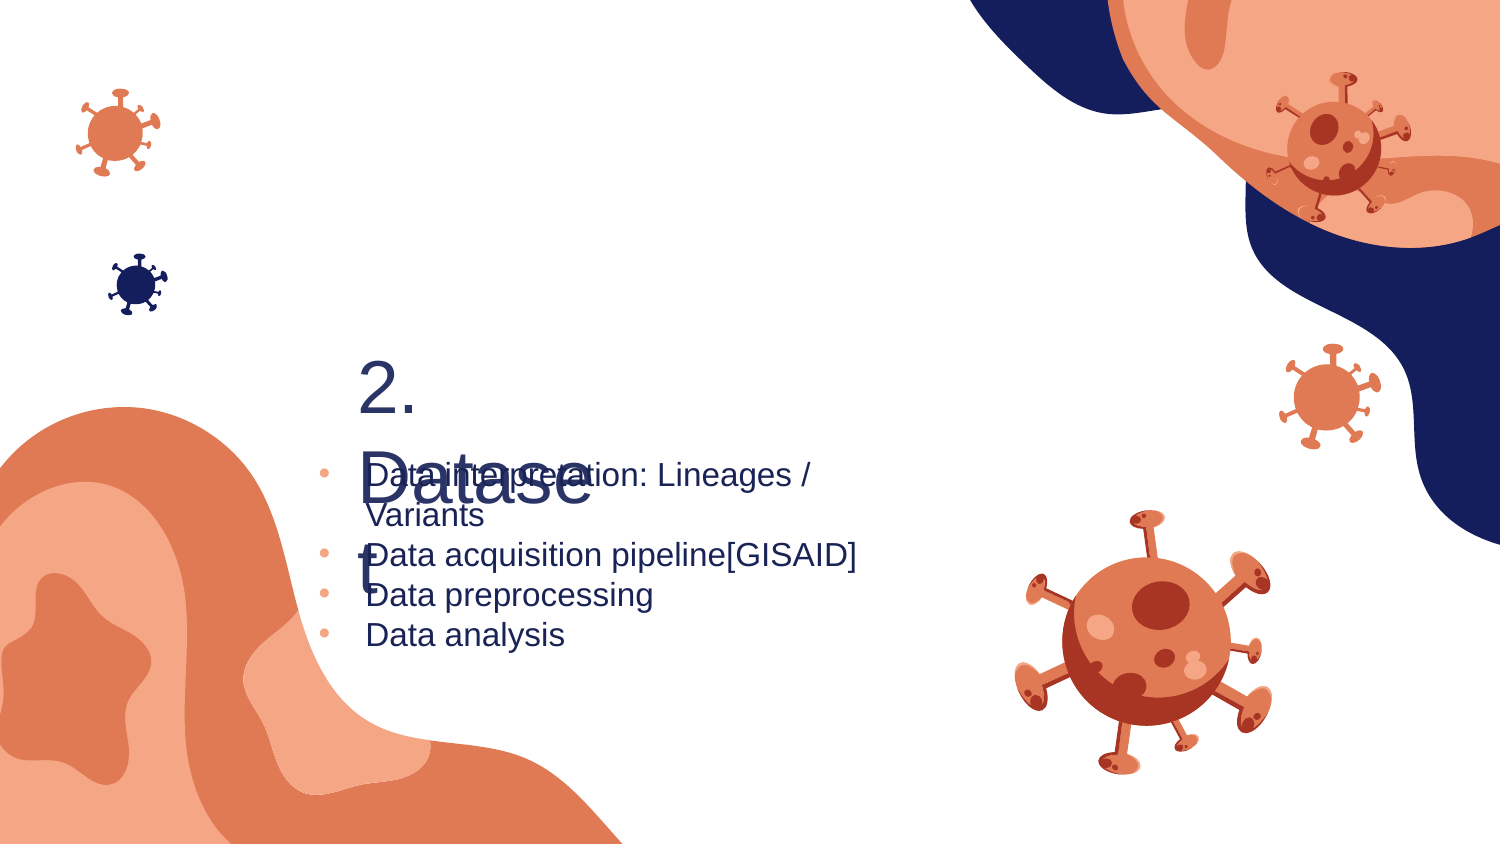

# 2. Dataset
Data interpretation: Lineages / Variants
Data acquisition pipeline[GISAID]
Data preprocessing
Data analysis